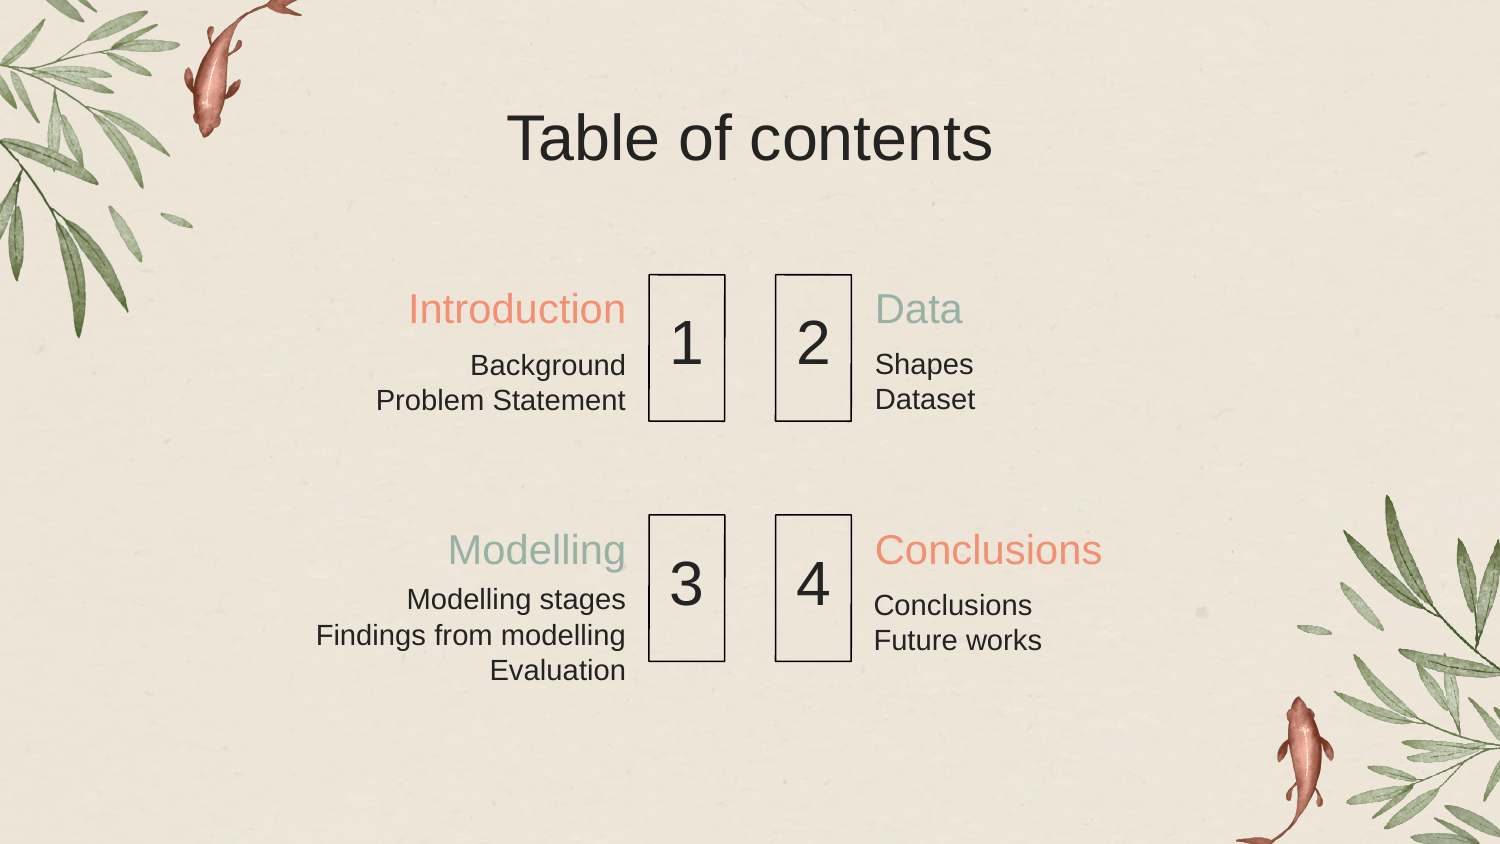

# Table of contents
Introduction
Data
1
2
Shapes
Dataset
Background
Problem Statement
Modelling
Conclusions
3
4
Conclusions
Future works
Modelling stages
Findings from modelling
Evaluation